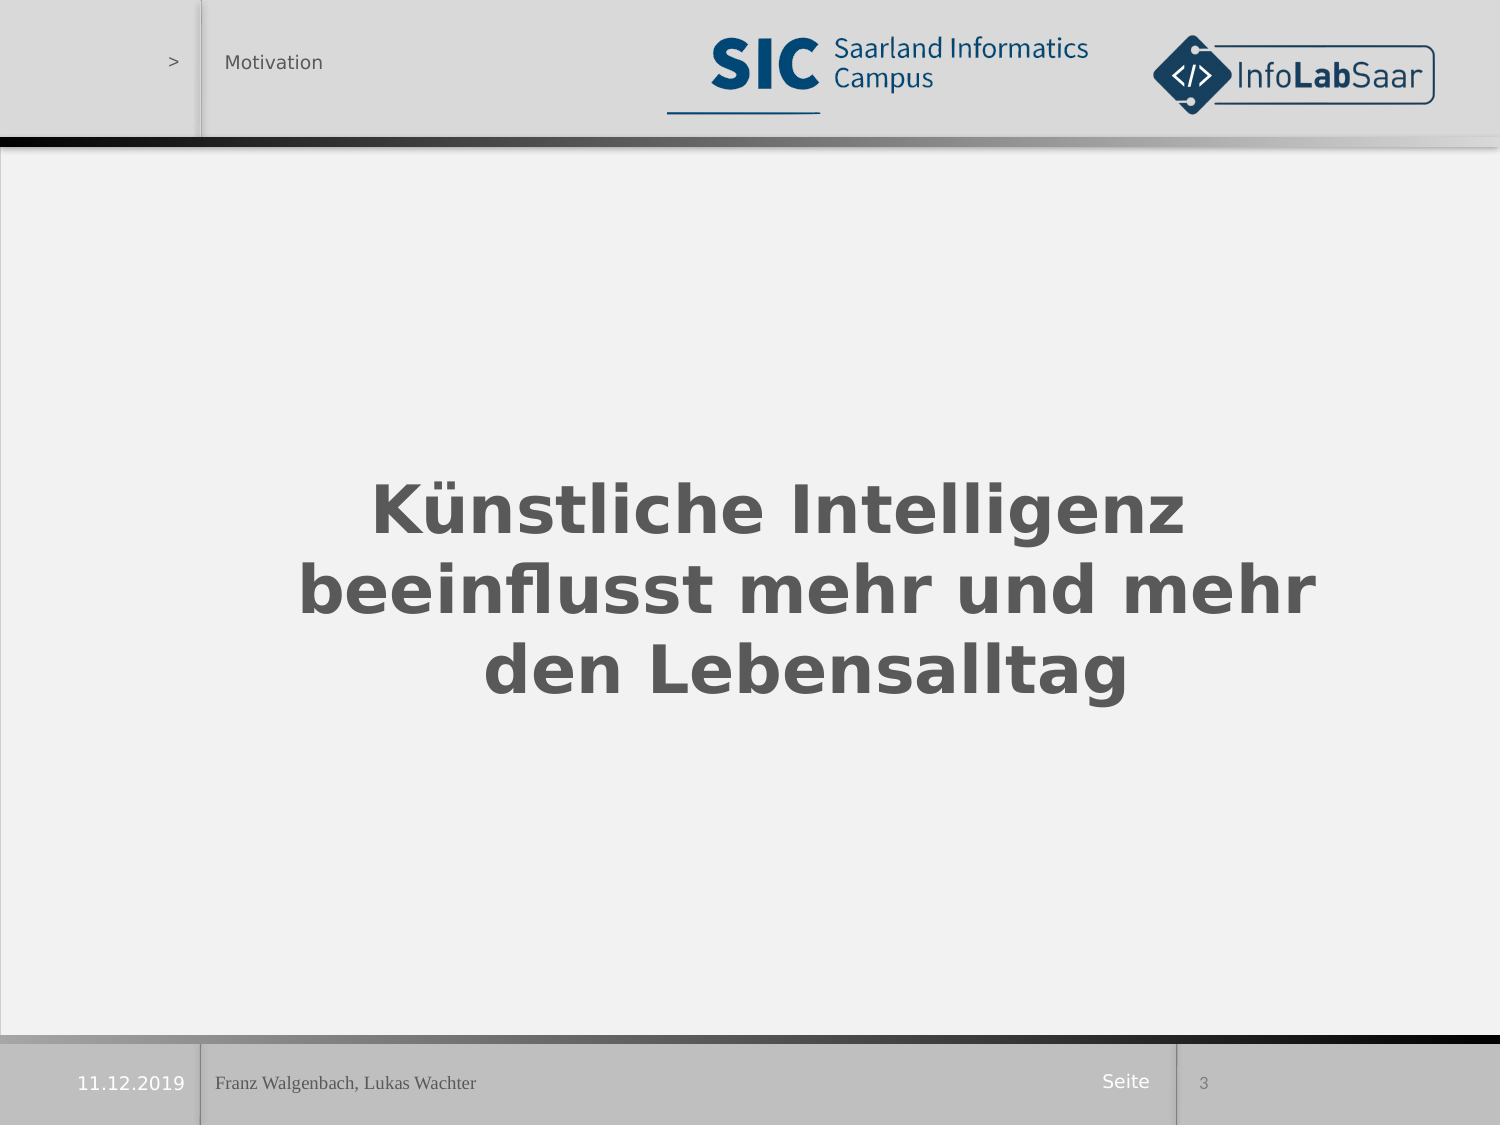

Motivation
Künstliche Intelligenz beeinflusst mehr und mehr den Lebensalltag
Franz Walgenbach, Lukas Wachter
3
11.12.2019